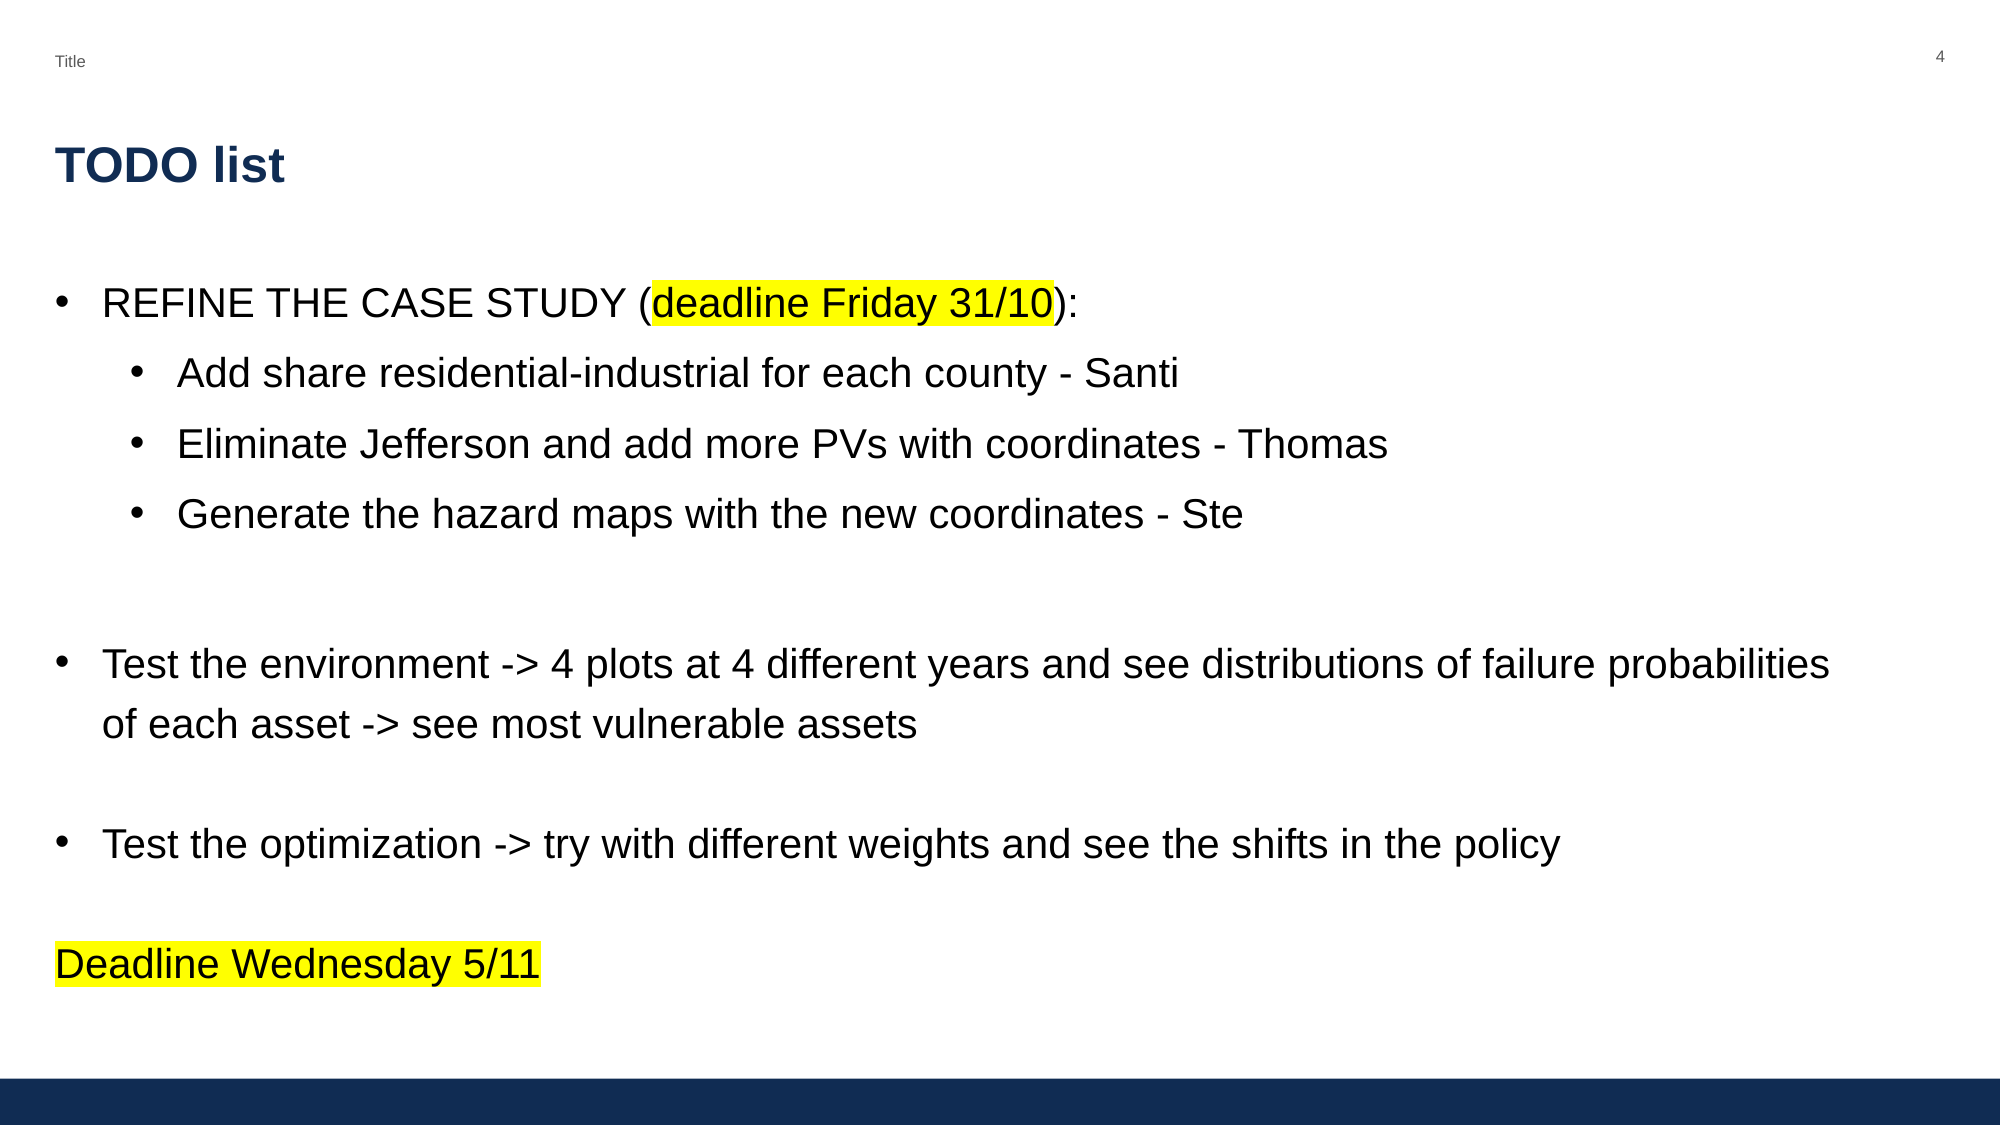

4
Title
# TODO list
REFINE THE CASE STUDY (deadline Friday 31/10):
Add share residential-industrial for each county - Santi
Eliminate Jefferson and add more PVs with coordinates - Thomas
Generate the hazard maps with the new coordinates - Ste

Test the environment -> 4 plots at 4 different years and see distributions of failure probabilities of each asset -> see most vulnerable assets

Test the optimization -> try with different weights and see the shifts in the policy

Deadline Wednesday 5/11